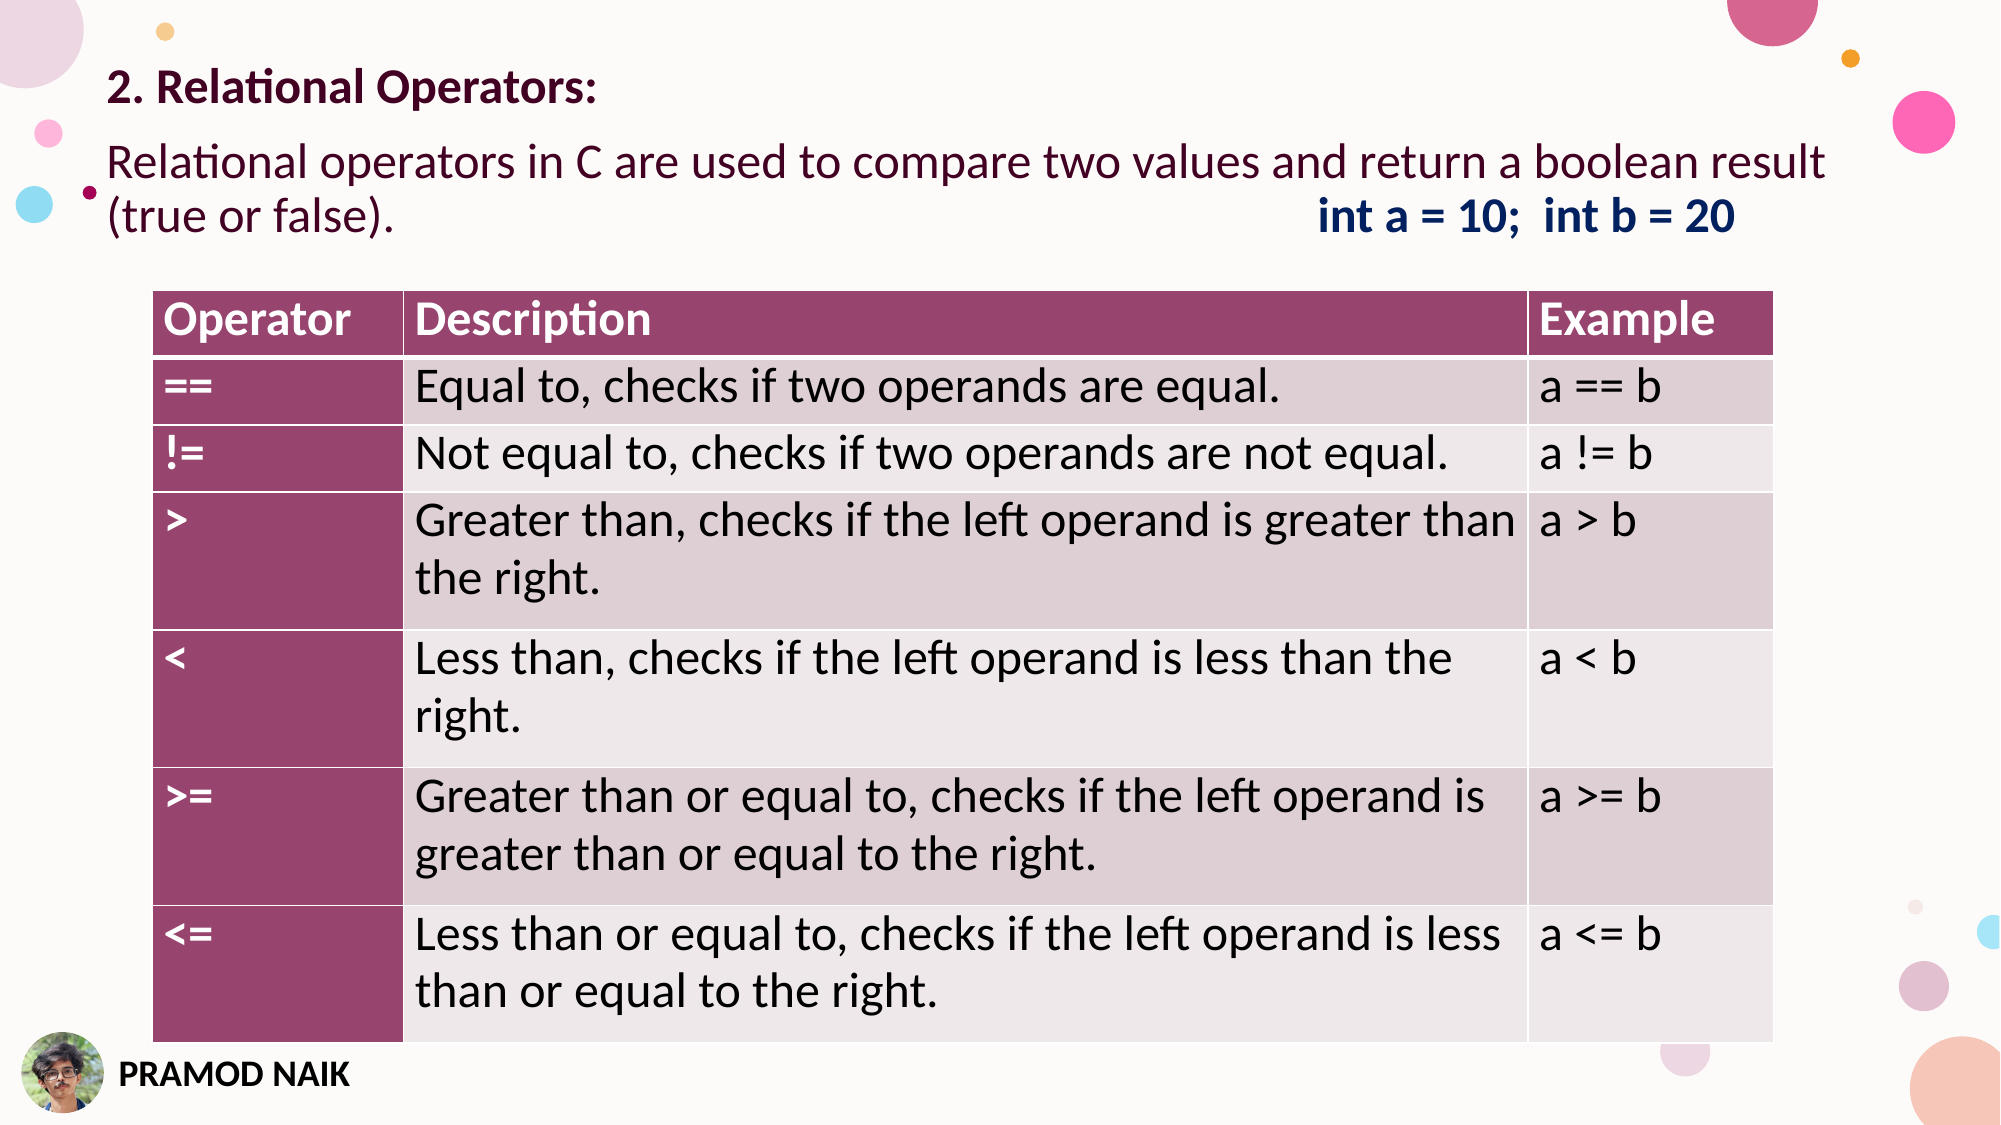

2. Relational Operators:
Relational operators in C are used to compare two values and return a boolean result (true or false).							 int a = 10;  int b = 20
| Operator | Description | Example |
| --- | --- | --- |
| == | Equal to, checks if two operands are equal. | a == b |
| != | Not equal to, checks if two operands are not equal. | a != b |
| > | Greater than, checks if the left operand is greater than the right. | a > b |
| < | Less than, checks if the left operand is less than the right. | a < b |
| >= | Greater than or equal to, checks if the left operand is greater than or equal to the right. | a >= b |
| <= | Less than or equal to, checks if the left operand is less than or equal to the right. | a <= b |